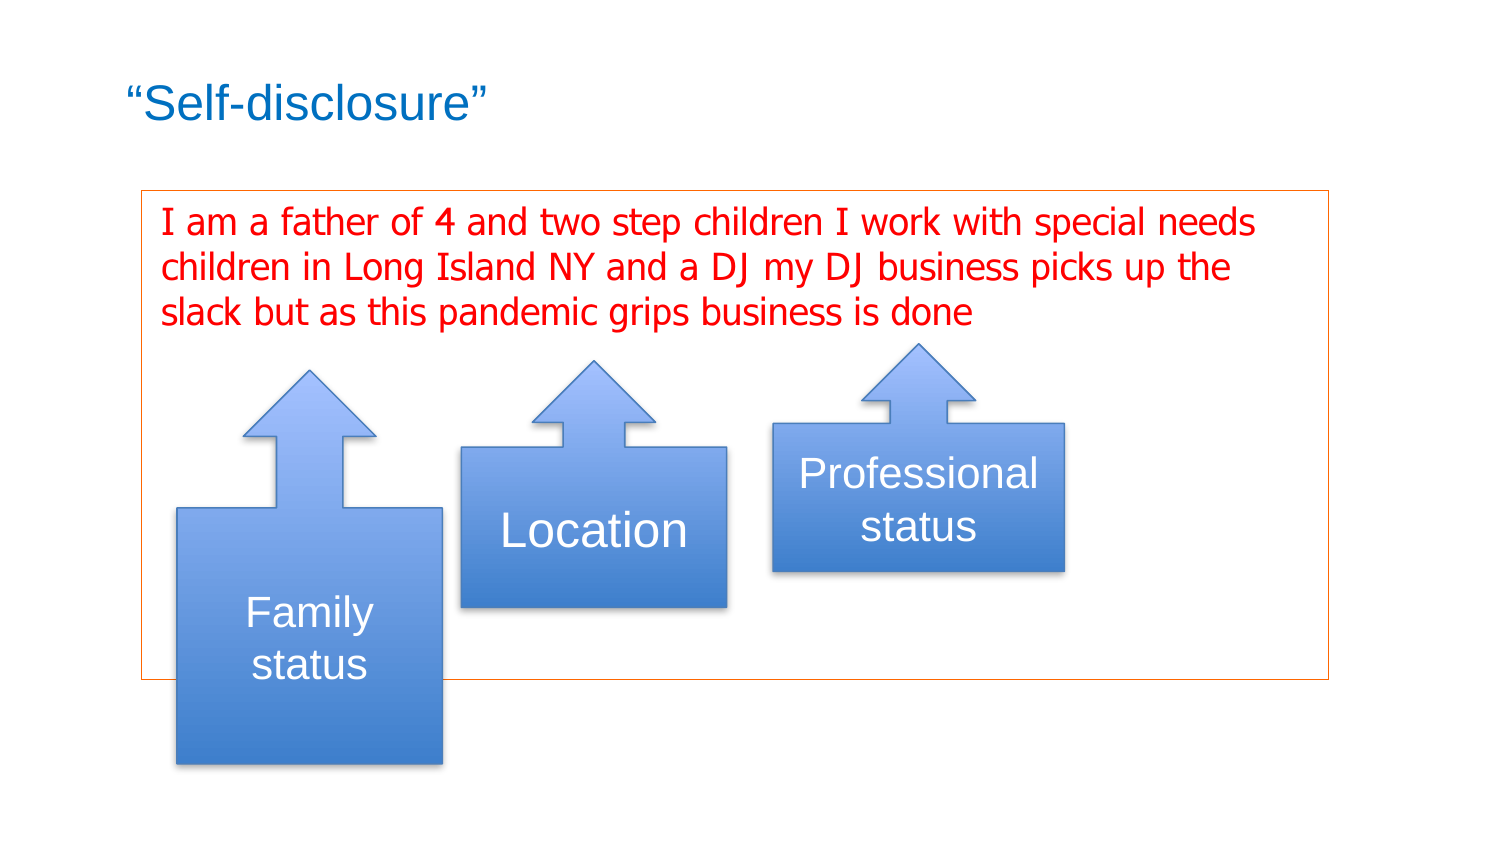

“Self-disclosure”
I am a father of 4 and two step children I work with special needs children in Long Island NY and a DJ my DJ business picks up the slack but as this pandemic grips business is done
Professional status
Location
Family status